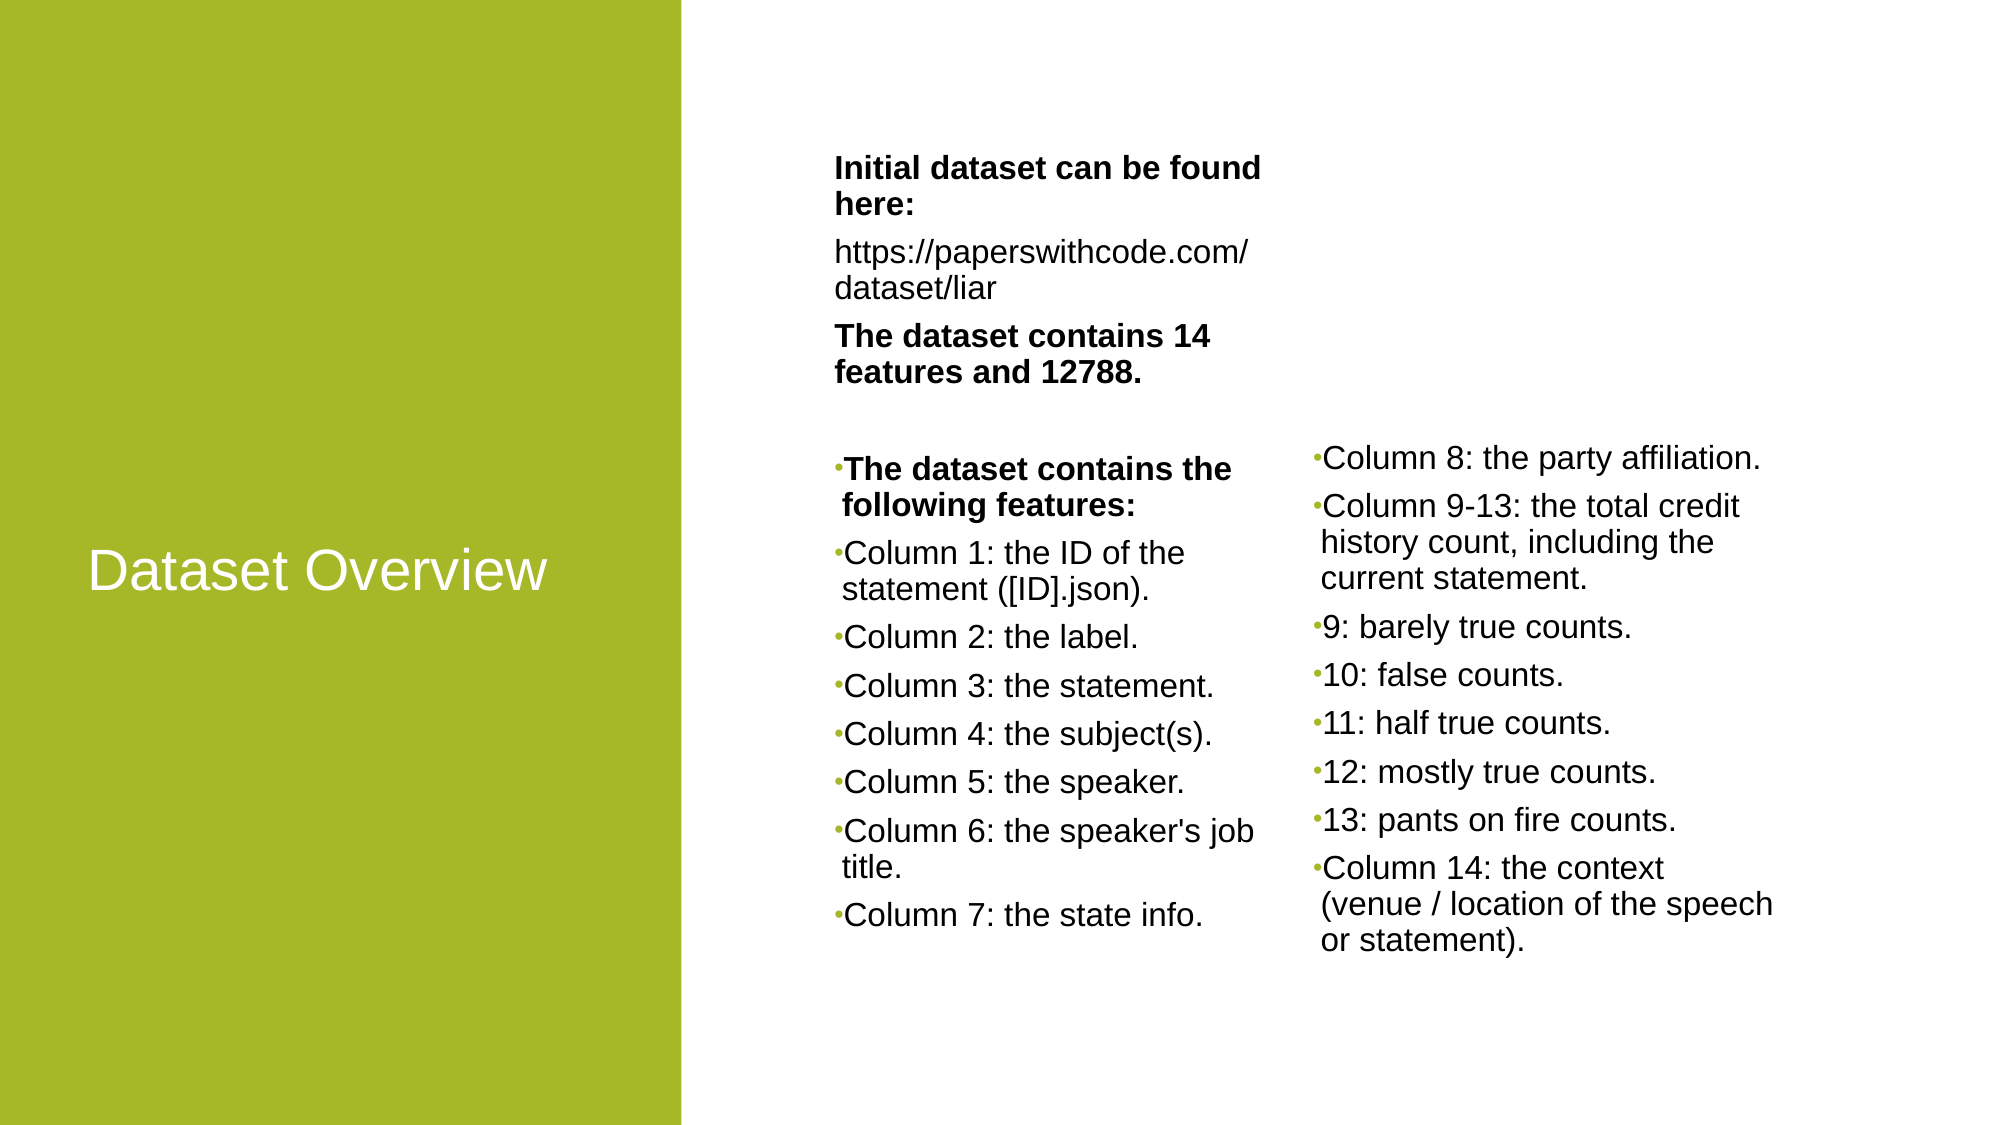

# Dataset Overview
Initial dataset can be found here:
https://paperswithcode.com/dataset/liar
The dataset contains 14 features and 12788.

The dataset contains the following features:
Column 1: the ID of the statement ([ID].json).
Column 2: the label.
Column 3: the statement.
Column 4: the subject(s).
Column 5: the speaker.
Column 6: the speaker's job title.
Column 7: the state info.

Column 8: the party affiliation.
Column 9-13: the total credit history count, including the current statement.
9: barely true counts.
10: false counts.
11: half true counts.
12: mostly true counts.
13: pants on fire counts.
Column 14: the context (venue / location of the speech or statement).